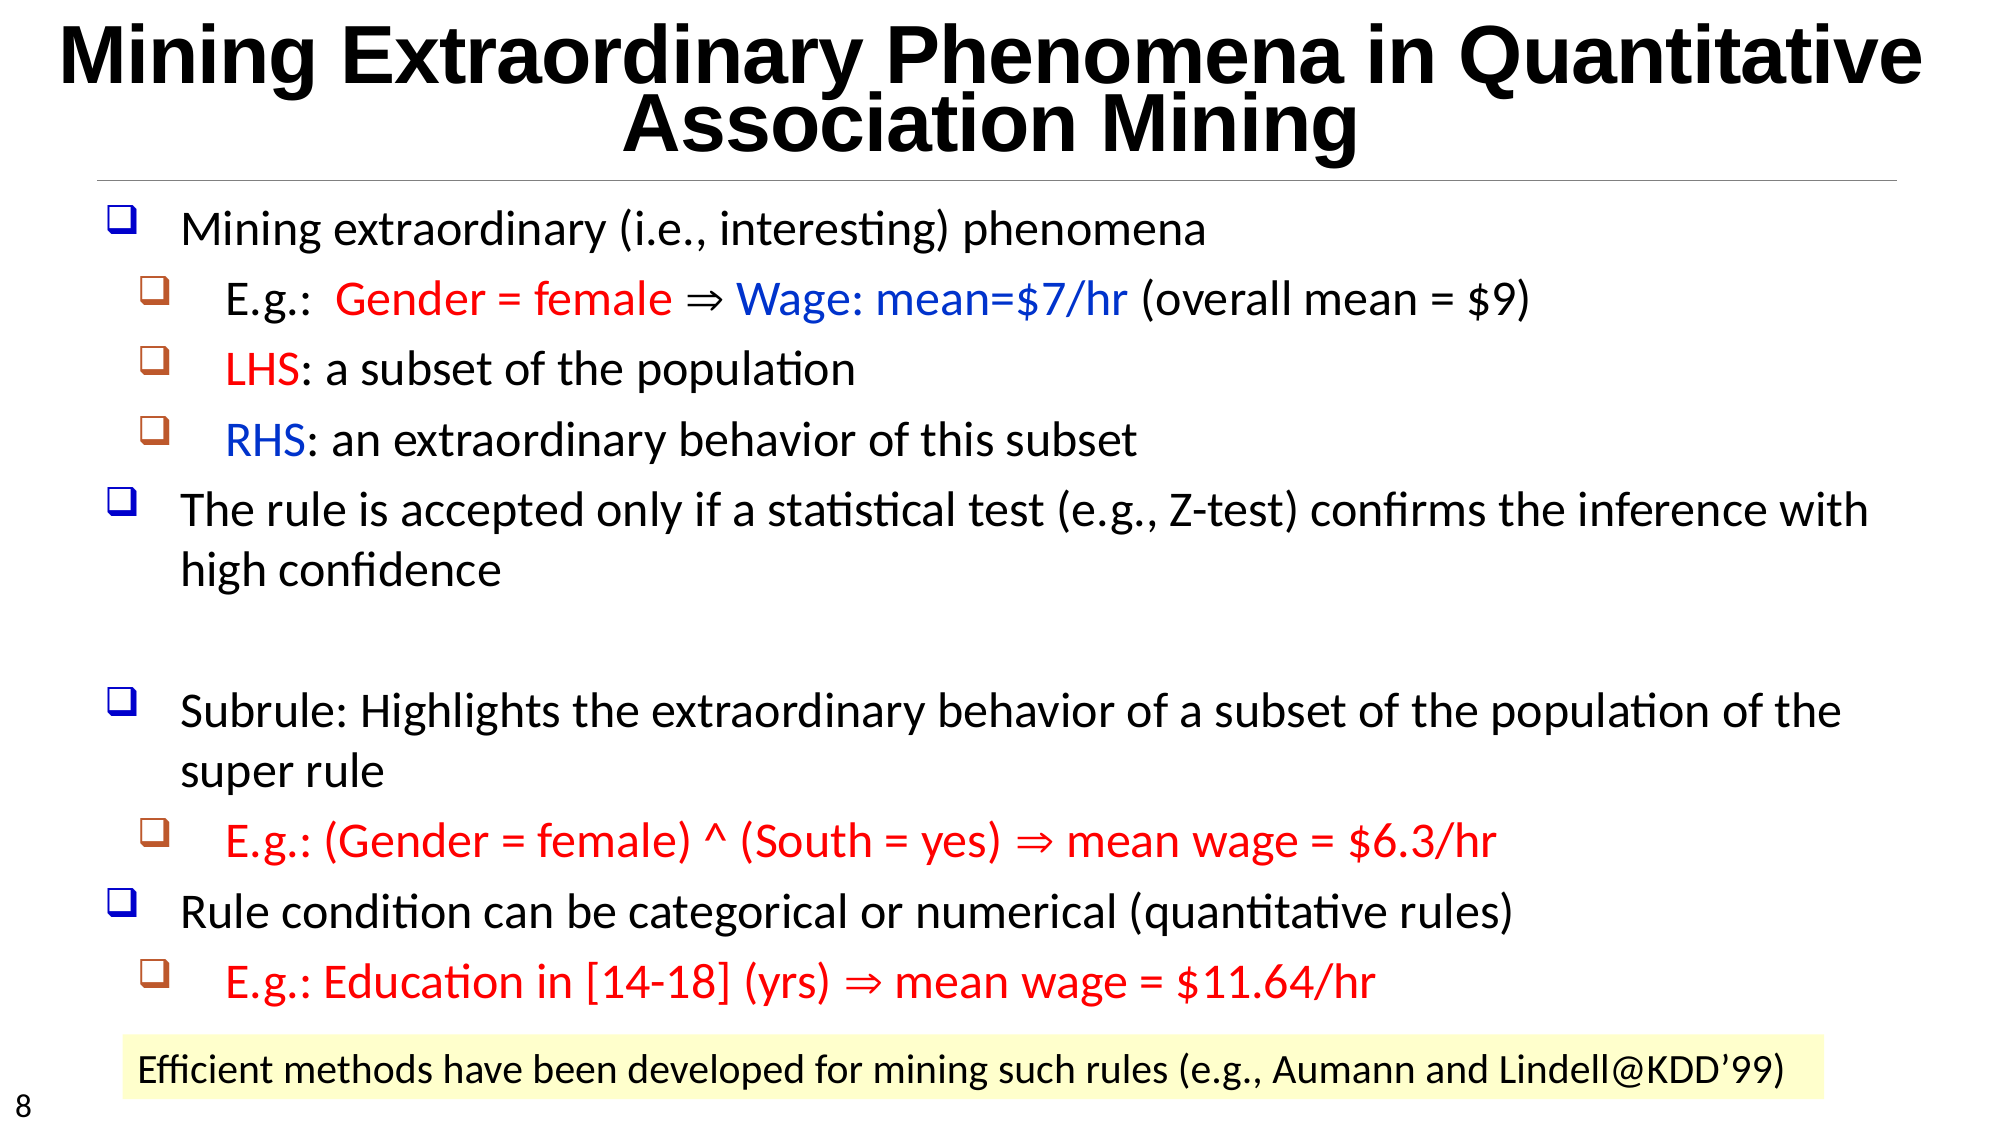

# Mining Extraordinary Phenomena in Quantitative Association Mining
Mining extraordinary (i.e., interesting) phenomena
E.g.:  Gender = female ⇒ Wage: mean=$7/hr (overall mean = $9)
LHS: a subset of the population
RHS: an extraordinary behavior of this subset
The rule is accepted only if a statistical test (e.g., Z-test) confirms the inference with high confidence

Subrule: Highlights the extraordinary behavior of a subset of the population of the super rule
E.g.: (Gender = female) ^ (South = yes) ⇒ mean wage = $6.3/hr
Rule condition can be categorical or numerical (quantitative rules)
E.g.: Education in [14-18] (yrs) ⇒ mean wage = $11.64/hr

Efficient methods have been developed for mining such rules (e.g., Aumann and Lindell@KDD’99)